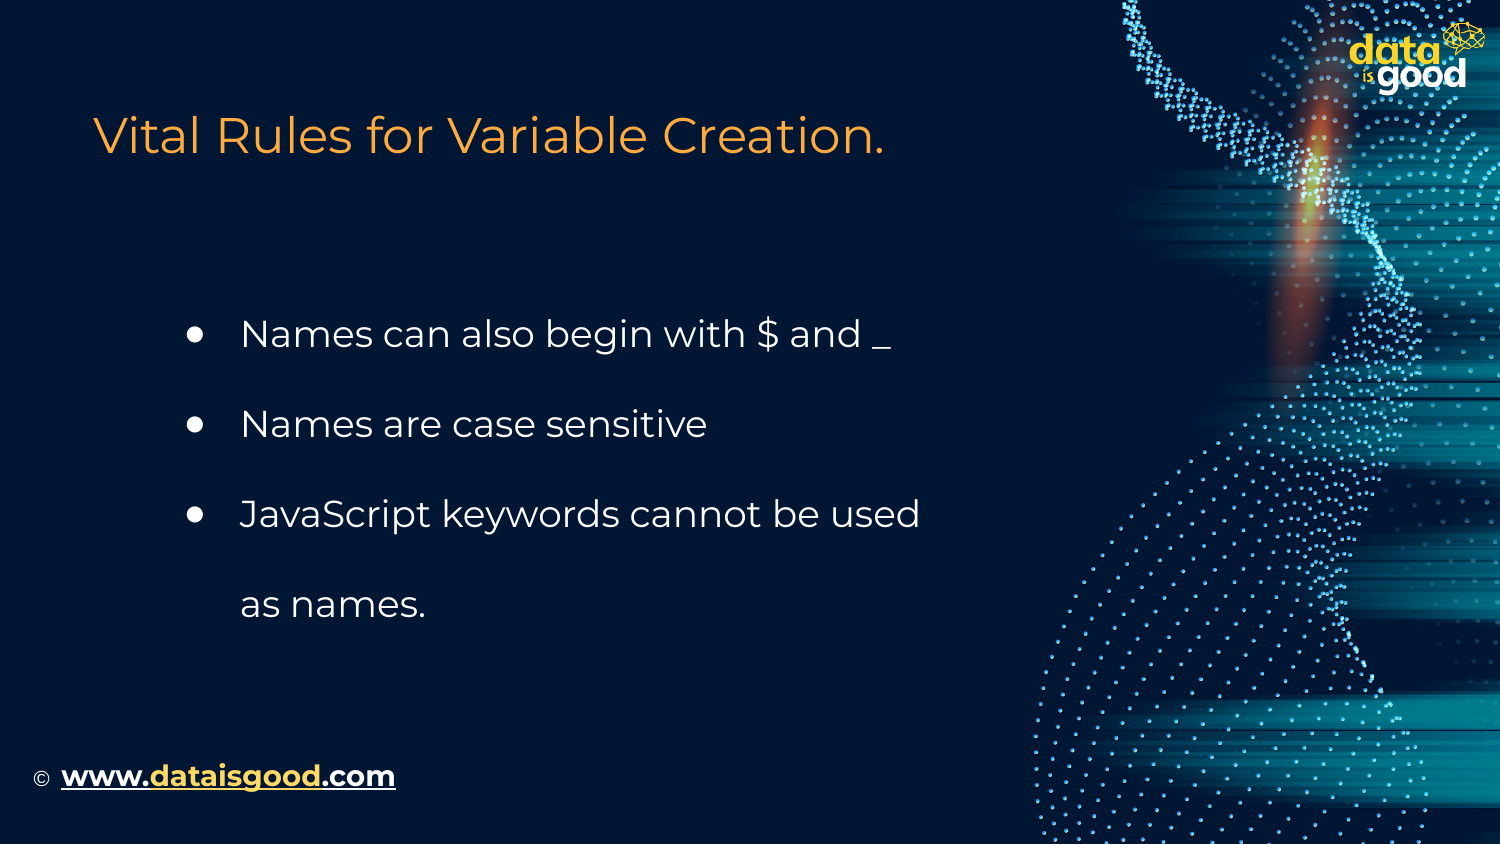

# Vital Rules for Variable Creation.
Names can also begin with $ and _
Names are case sensitive
JavaScript keywords cannot be used as names.